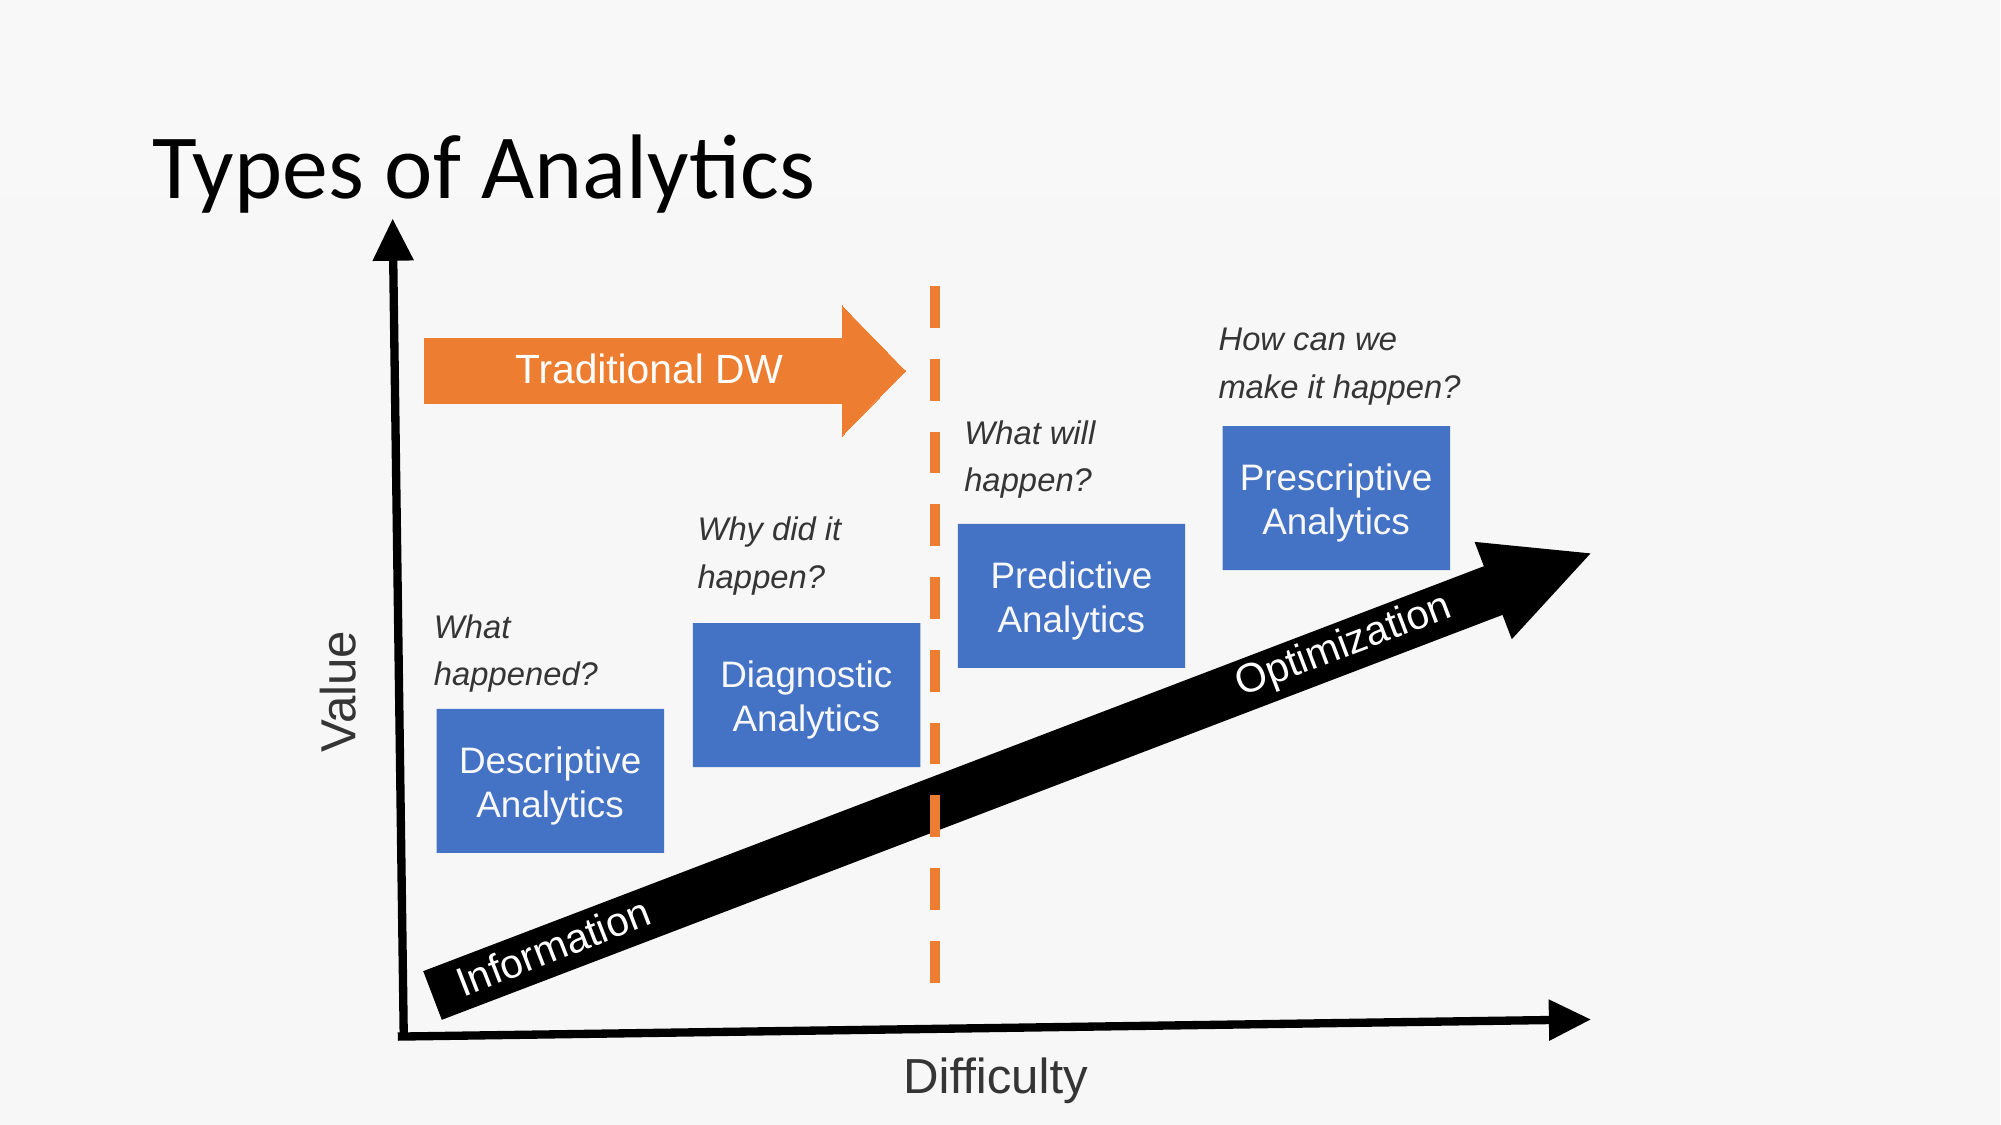

# Types of Analytics
How can we
make it happen?
What will
happen?
Prescriptive
Analytics
Why did it
happen?
Predictive
Analytics
What
happened?
Optimization
Diagnostic
Analytics
Value
Descriptive
Analytics
Information
Difficulty
Traditional DW